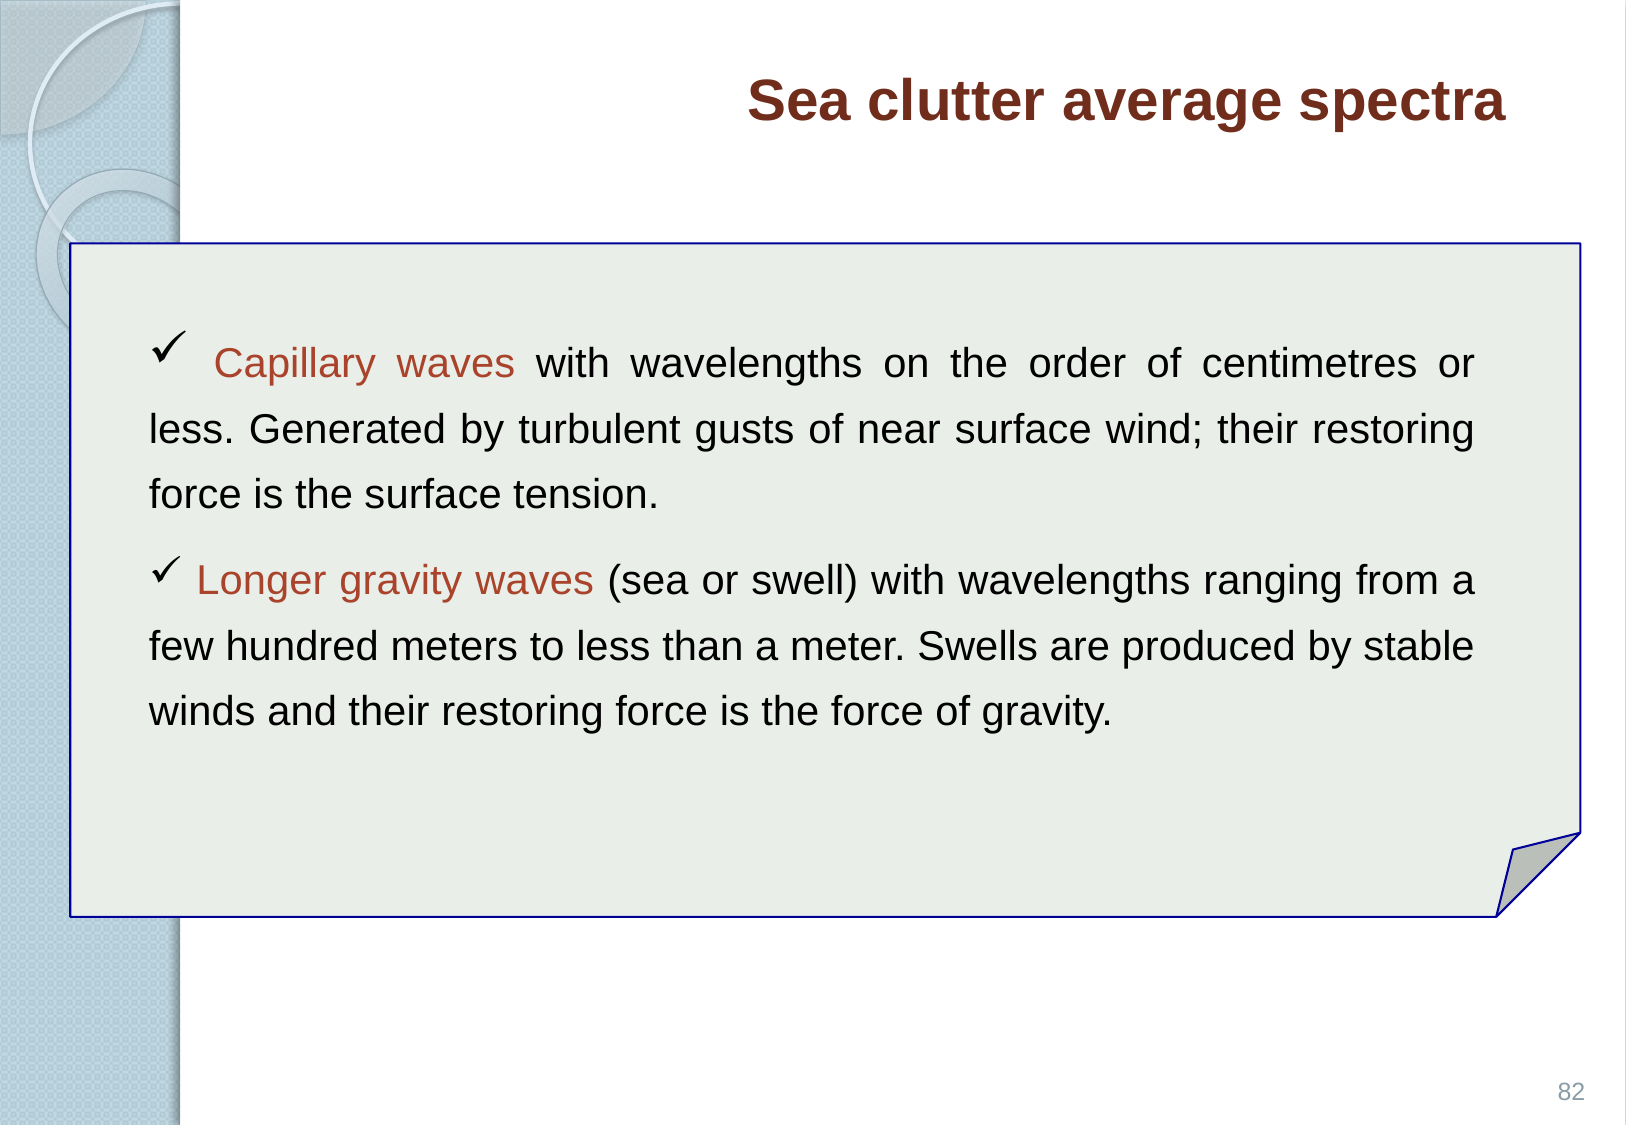

Sea clutter average spectra

 Capillary waves with wavelengths on the order of centimetres or less. Generated by turbulent gusts of near surface wind; their restoring force is the surface tension.
 Longer gravity waves (sea or swell) with wavelengths ranging from a few hundred meters to less than a meter. Swells are produced by stable winds and their restoring force is the force of gravity.
82